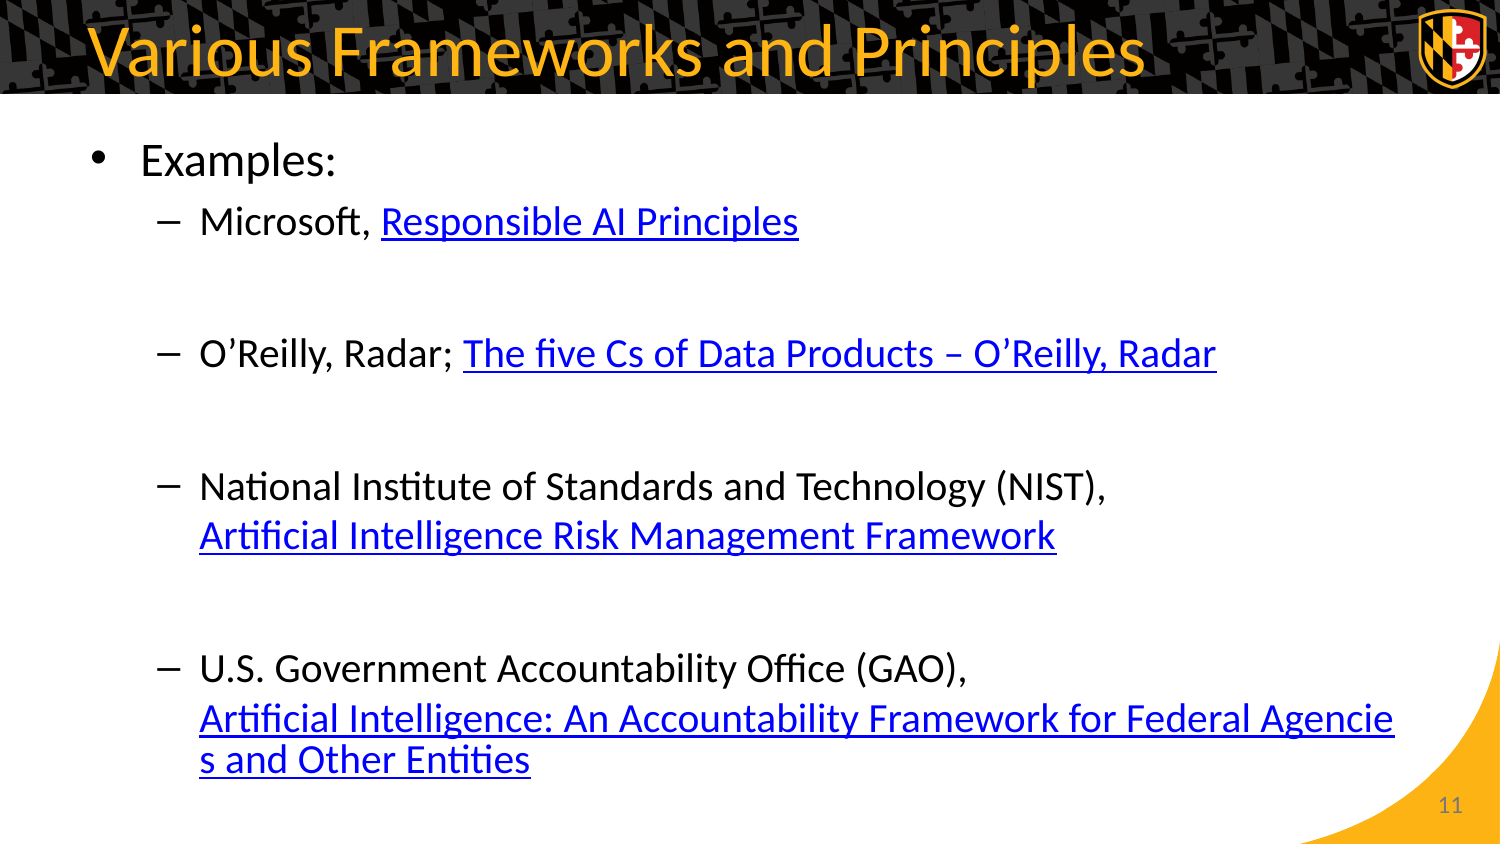

# Various Frameworks and Principles
Examples:
Microsoft, Responsible AI Principles

O’Reilly, Radar; The five Cs of Data Products – O’Reilly, Radar

National Institute of Standards and Technology (NIST), Artificial Intelligence Risk Management Framework

U.S. Government Accountability Office (GAO), Artificial Intelligence: An Accountability Framework for Federal Agencies and Other Entities

11